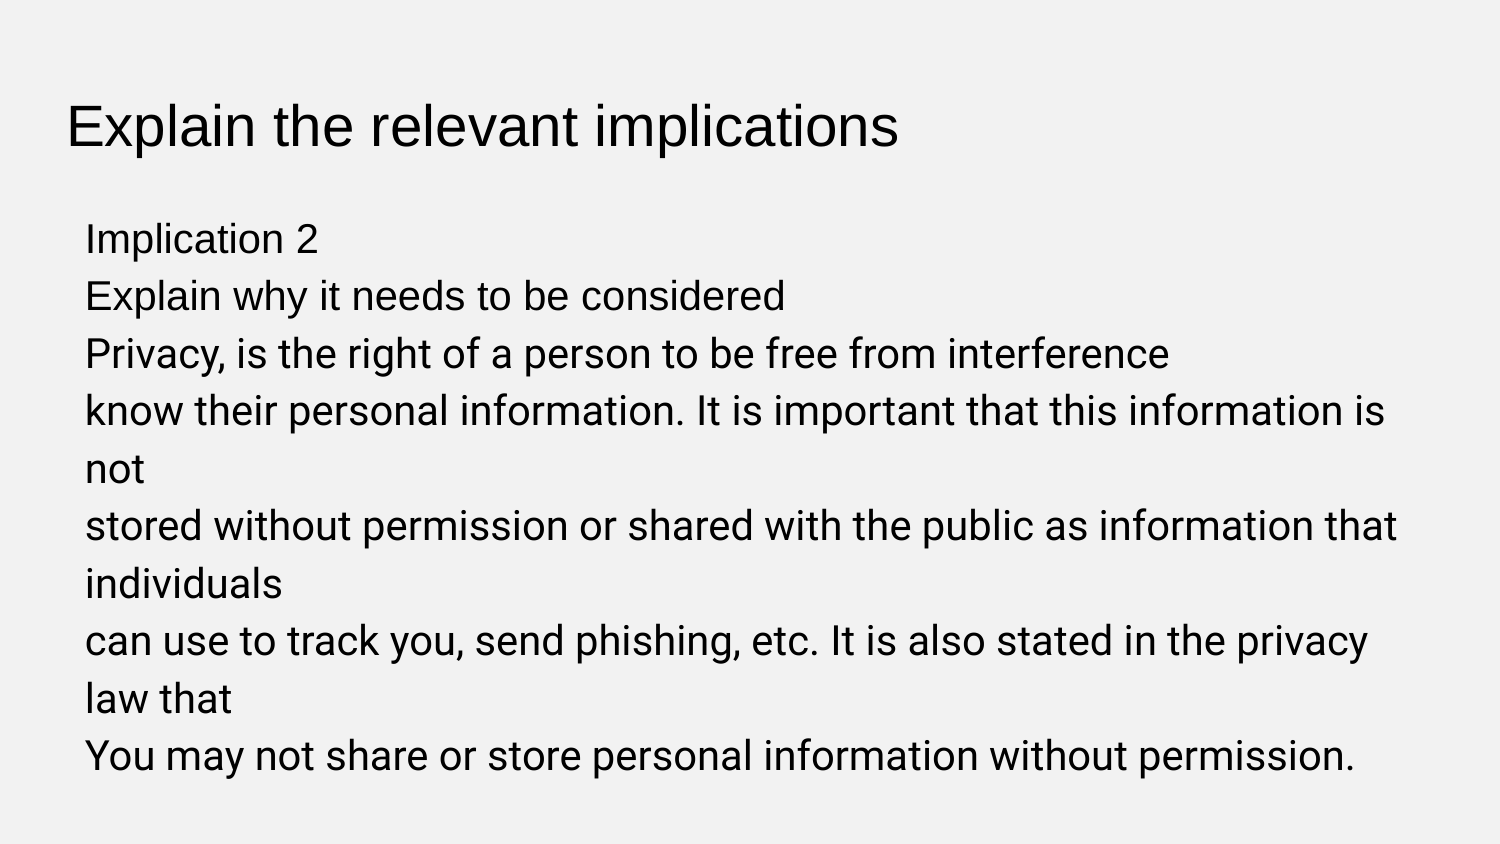

# Explain the relevant implications
Implication 2
Explain why it needs to be considered
Privacy, is the right of a person to be free from interference
know their personal information. It is important that this information is not
stored without permission or shared with the public as information that individuals
can use to track you, send phishing, etc. It is also stated in the privacy law that
You may not share or store personal information without permission.